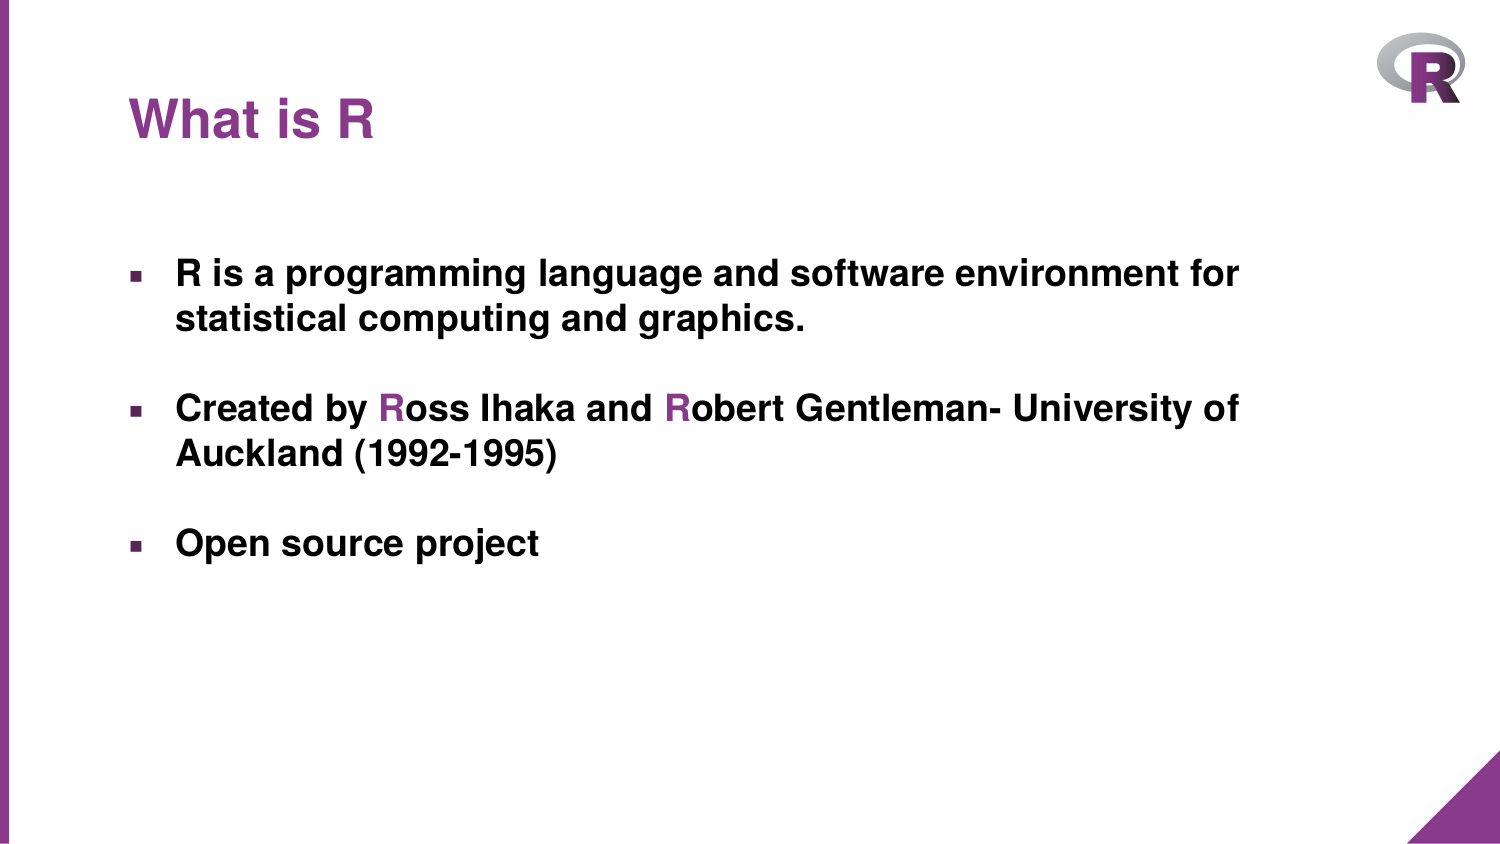

# What is R
R is a programming language and software environment for statistical computing and graphics.

Created by Ross Ihaka and Robert Gentleman- University of Auckland (1992-1995)

Open source project